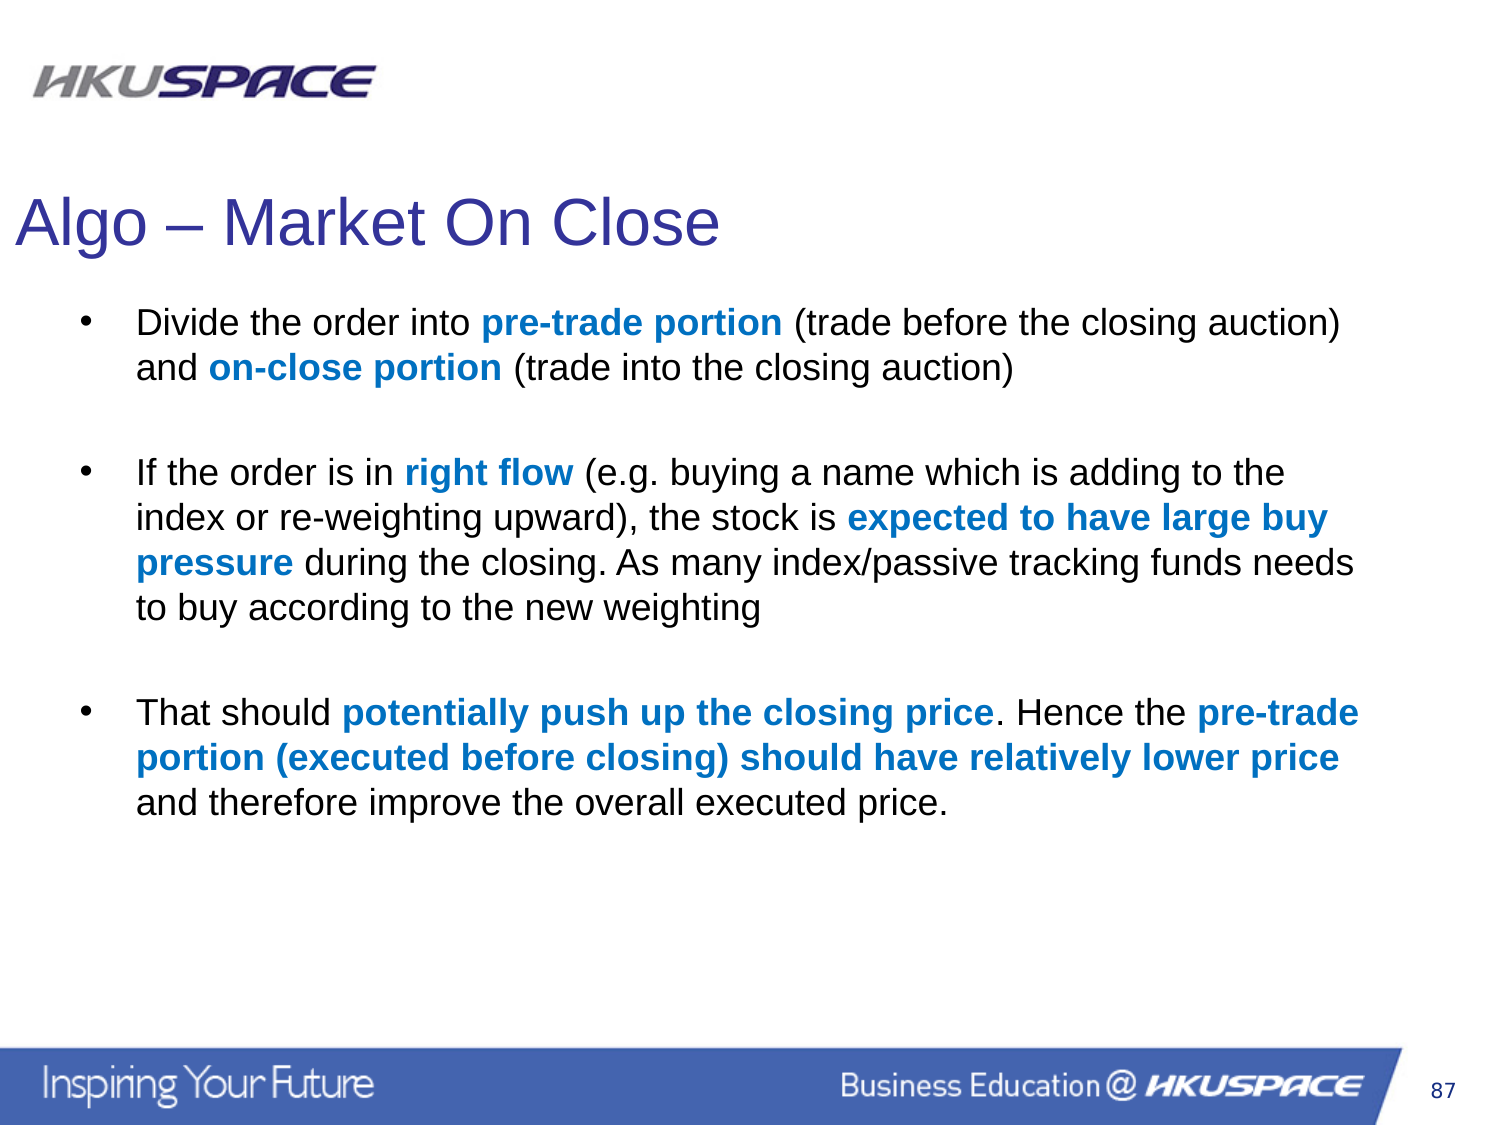

Algo – Market On Close
Divide the order into pre-trade portion (trade before the closing auction) and on-close portion (trade into the closing auction)

If the order is in right flow (e.g. buying a name which is adding to the index or re-weighting upward), the stock is expected to have large buy pressure during the closing. As many index/passive tracking funds needs to buy according to the new weighting

That should potentially push up the closing price. Hence the pre-trade portion (executed before closing) should have relatively lower price and therefore improve the overall executed price.

87